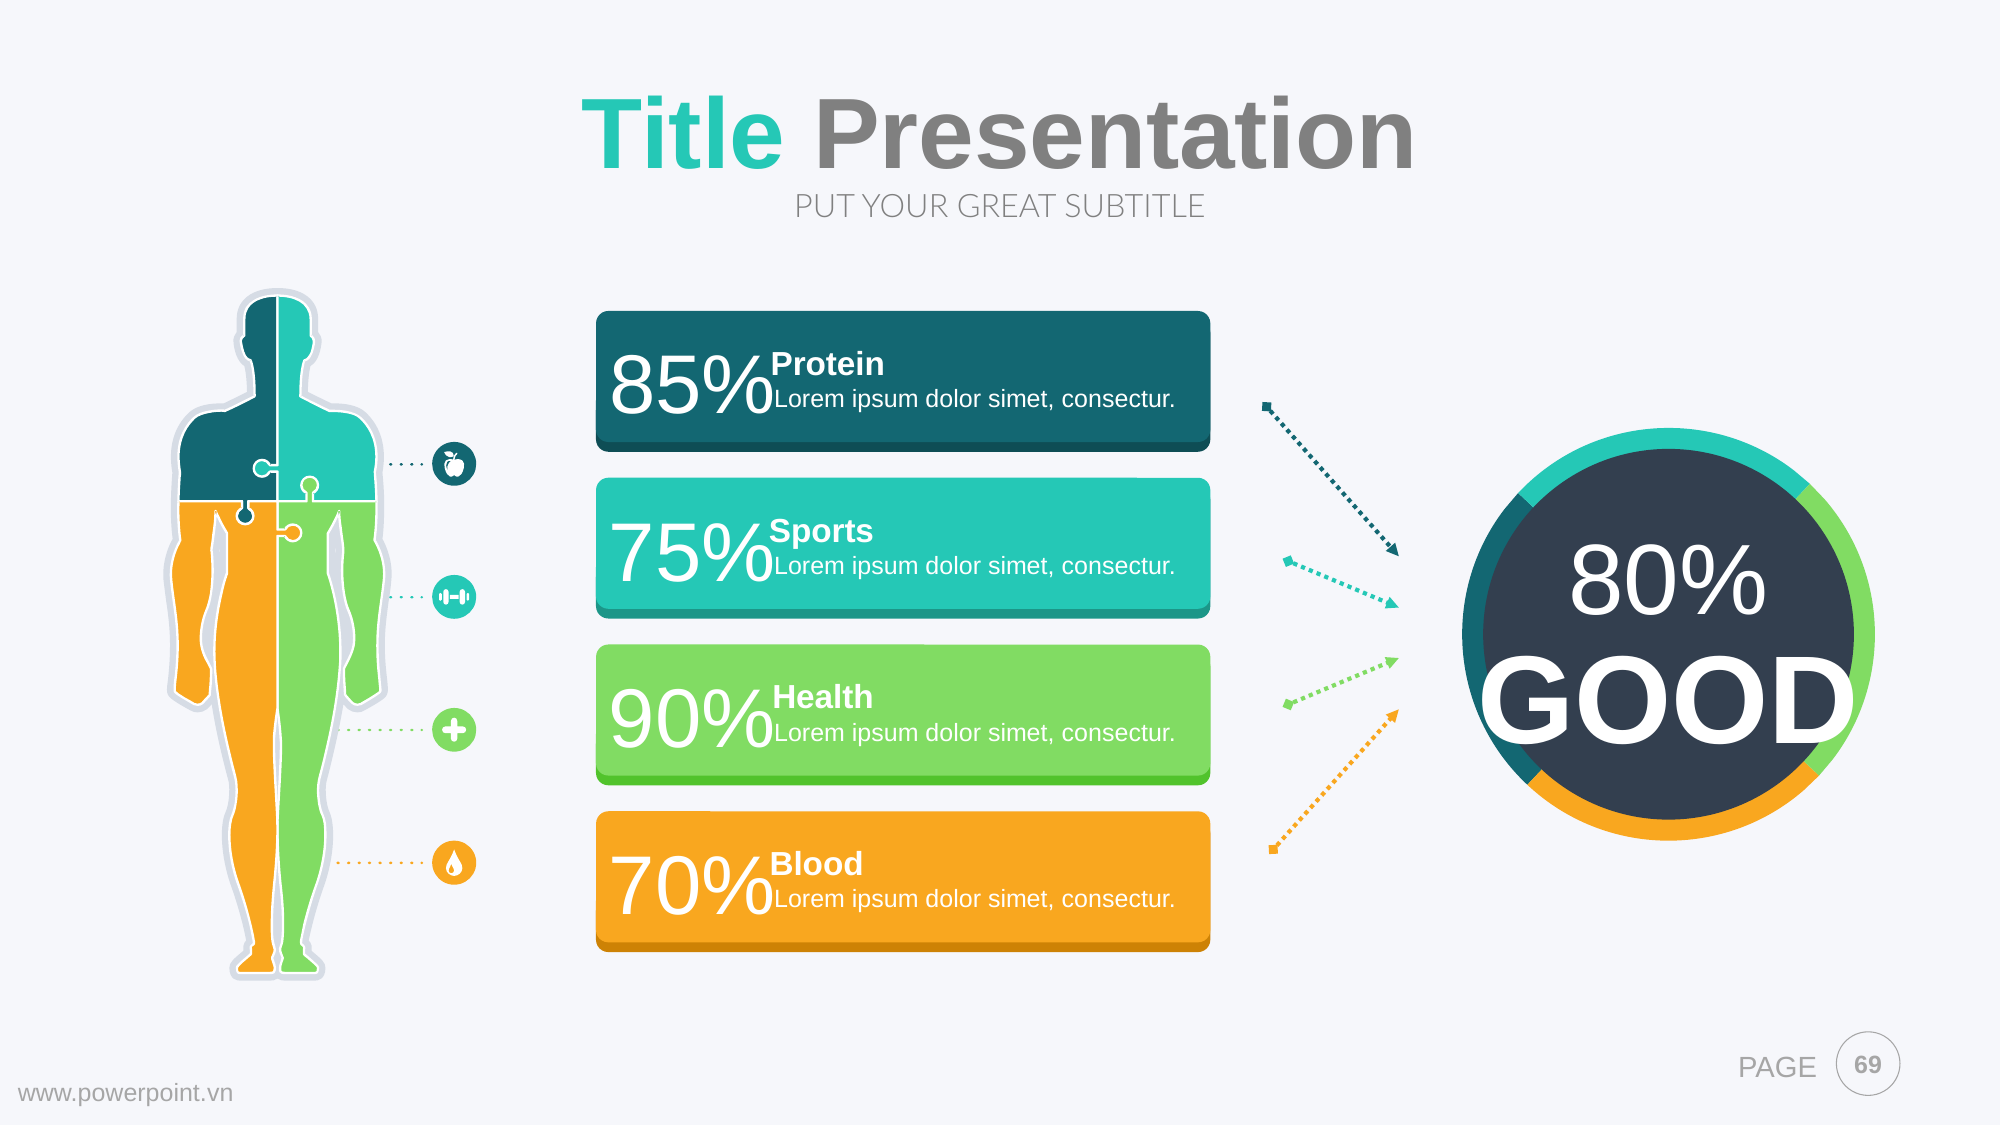

Title Presentation
PUT YOUR GREAT SUBTITLE

85%
Protein
Lorem ipsum dolor simet, consectur.

80%
GOOD

75%
Sports
Lorem ipsum dolor simet, consectur.

90%
Health
Lorem ipsum dolor simet, consectur.

70%
Blood
Lorem ipsum dolor simet, consectur.